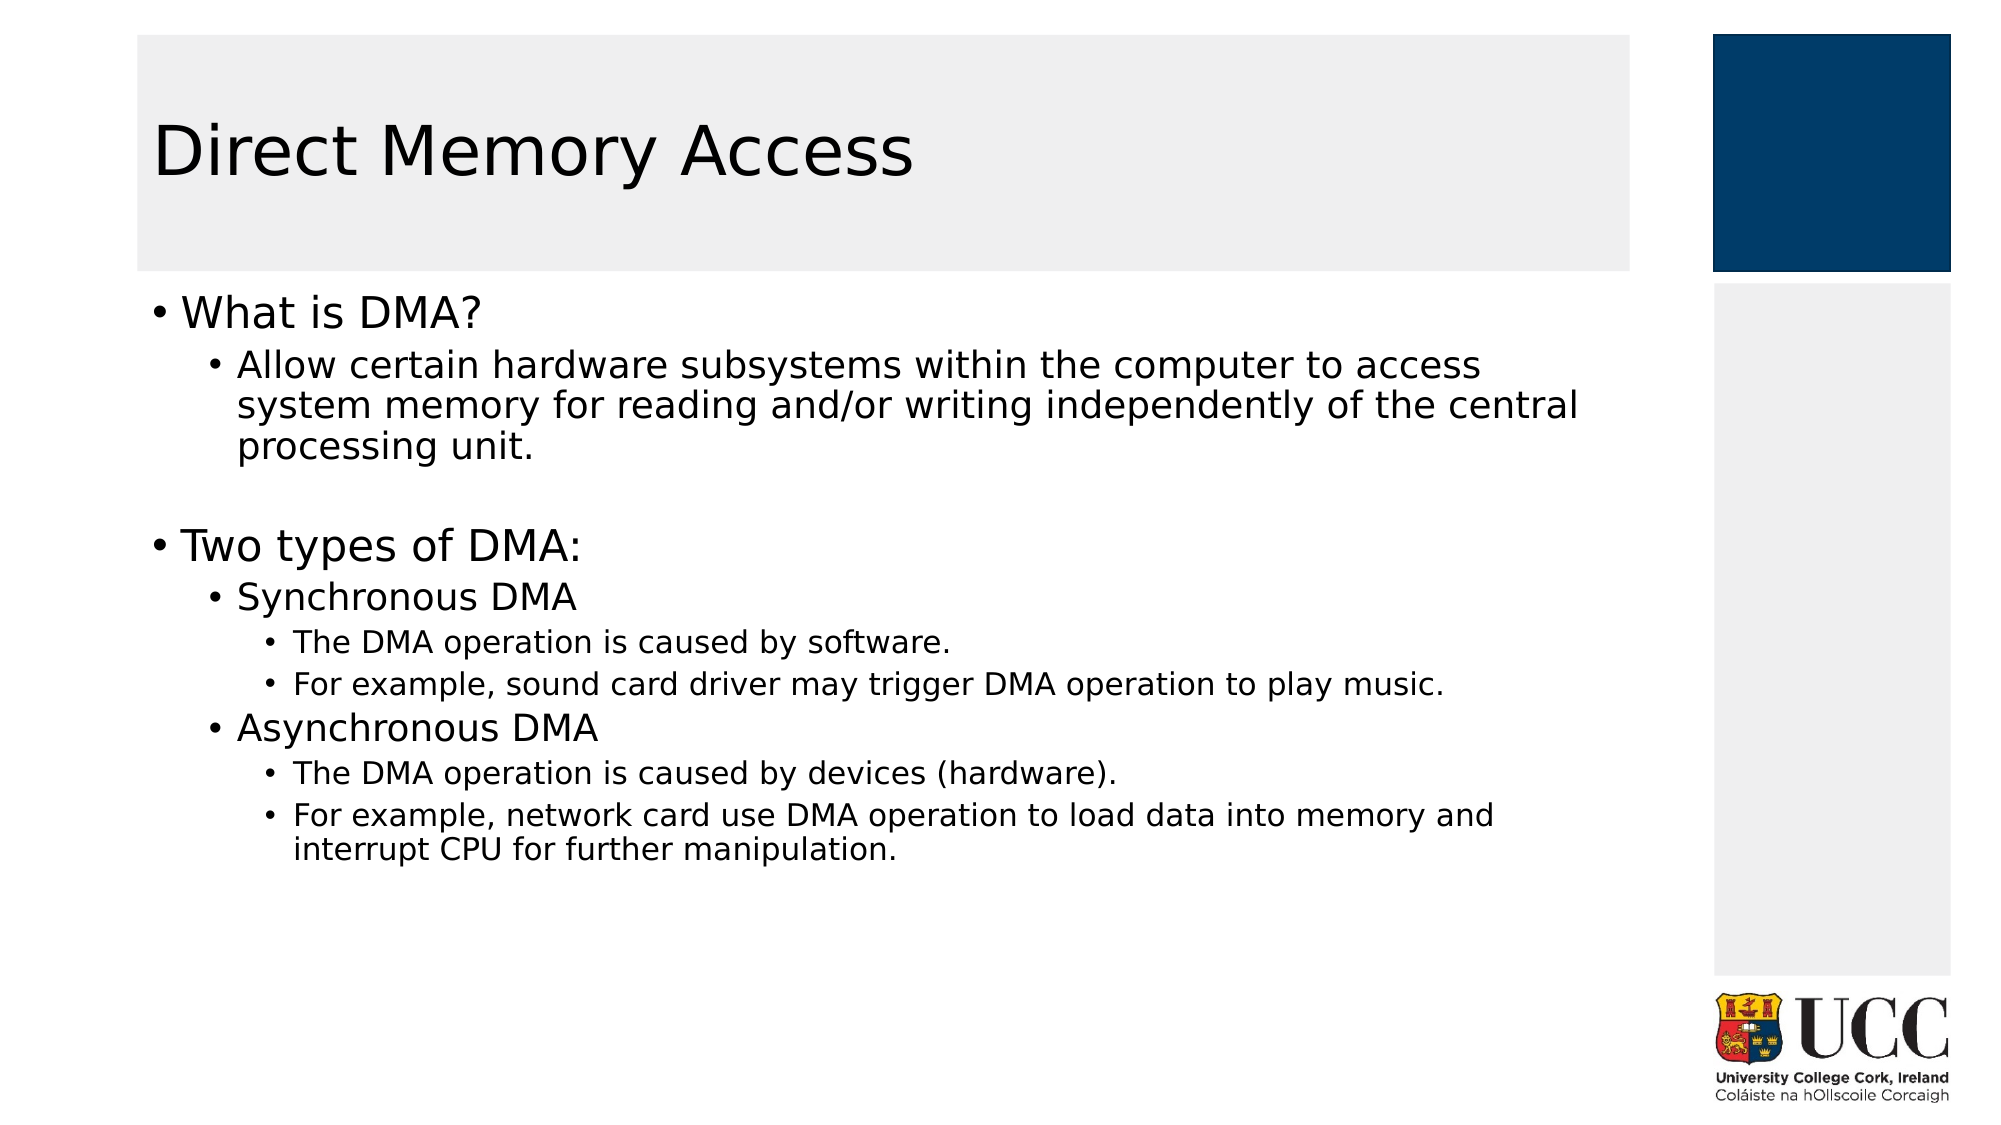

# Direct Memory Access
What is DMA?
Allow certain hardware subsystems within the computer to access system memory for reading and/or writing independently of the central processing unit.
Two types of DMA:
Synchronous DMA
The DMA operation is caused by software.
For example, sound card driver may trigger DMA operation to play music.
Asynchronous DMA
The DMA operation is caused by devices (hardware).
For example, network card use DMA operation to load data into memory and interrupt CPU for further manipulation.